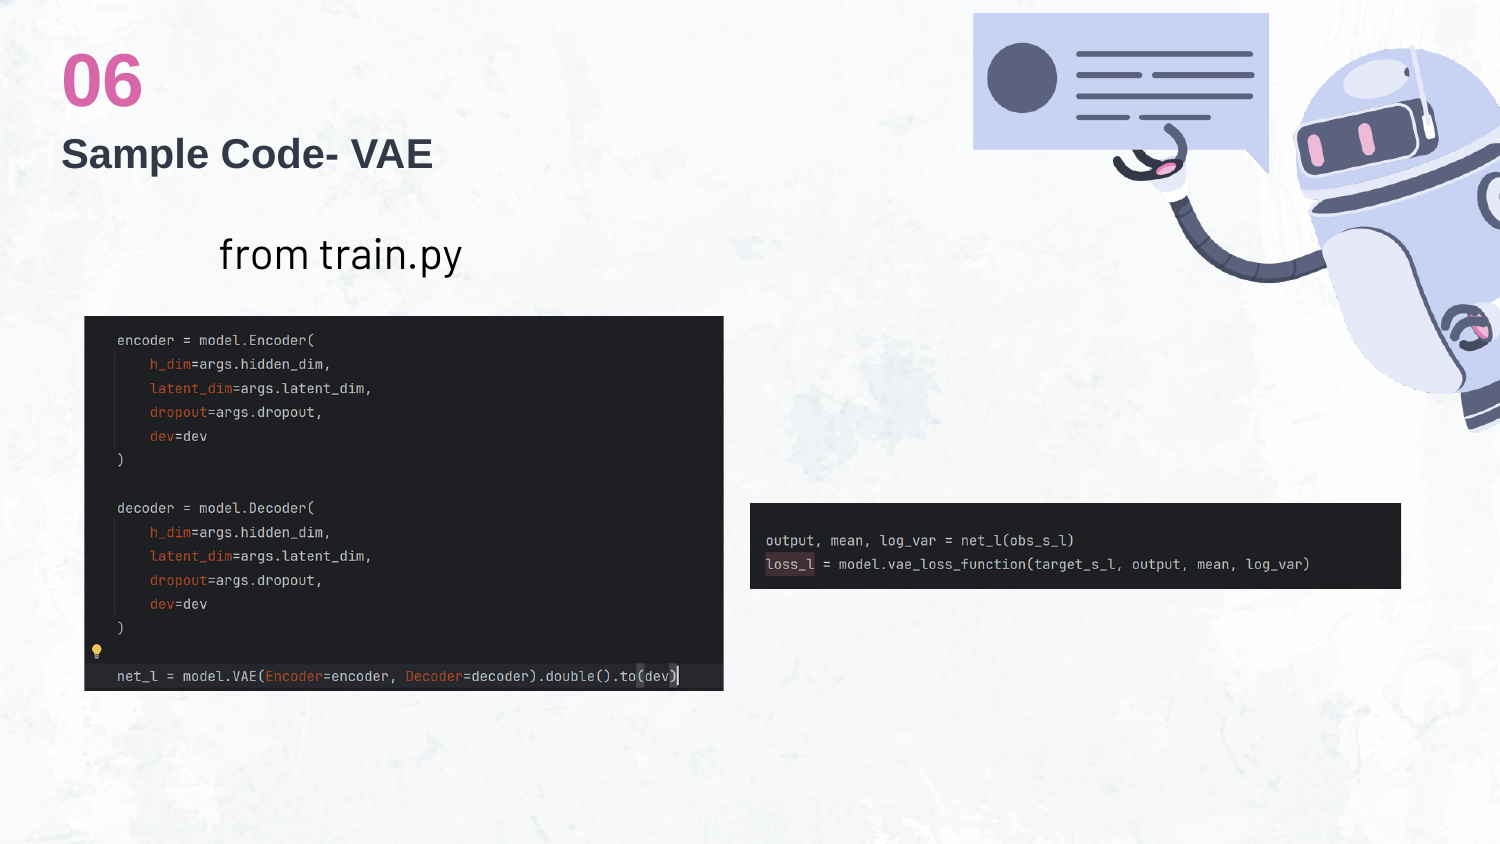

06

Sample Code- VAE

MoveNet output:
Movnet cannot estimate more than 1 objects at once
from train.py

07

Comparison Between Models